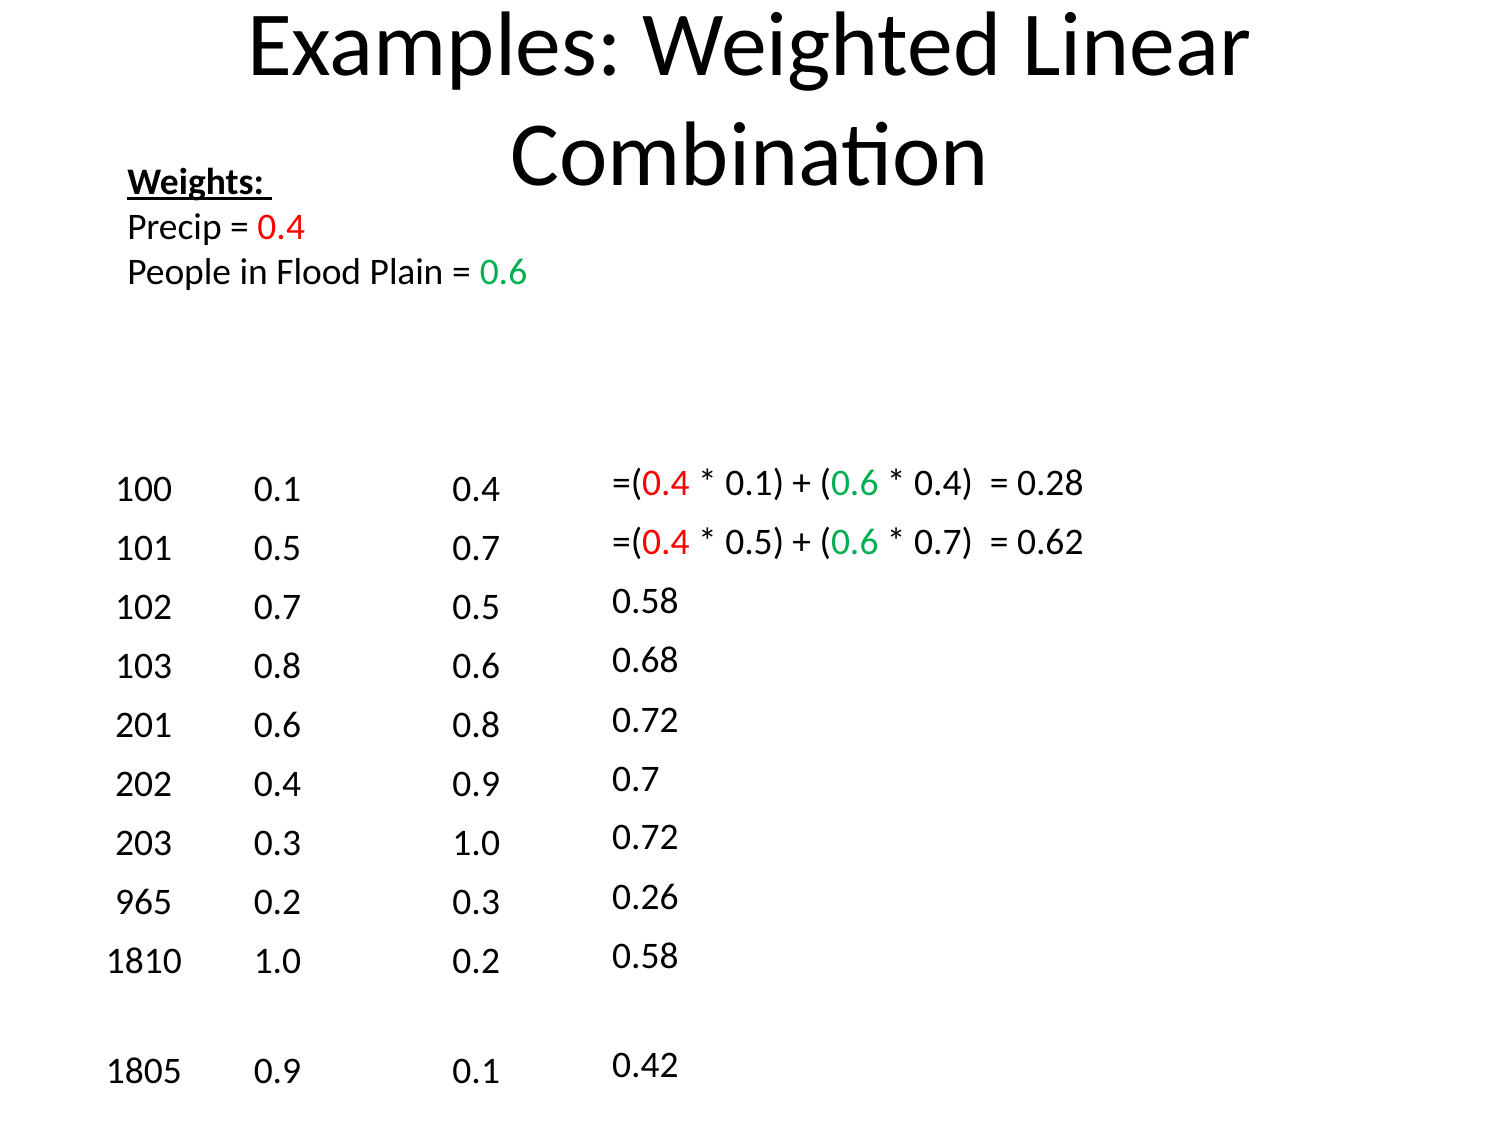

Examples: Weighted Linear Combination
Weights:
Precip = 0.4
People in Flood Plain = 0.6
| HUC ID | Standardized Precipitation | Standardized People in Flood Plain | Weighted Linear Combination |
| --- | --- | --- | --- |
| 100 | 0.1 | 0.4 | =(0.4 \* 0.1) + (0.6 \* 0.4) = 0.28 |
| 101 | 0.5 | 0.7 | =(0.4 \* 0.5) + (0.6 \* 0.7) = 0.62 |
| 102 | 0.7 | 0.5 | 0.58 |
| 103 | 0.8 | 0.6 | 0.68 |
| 201 | 0.6 | 0.8 | 0.72 |
| 202 | 0.4 | 0.9 | 0.7 |
| 203 | 0.3 | 1.0 | 0.72 |
| 965 | 0.2 | 0.3 | 0.26 |
| 1810 | 1.0 | 0.2 | 0.58 |
| 1805 | 0.9 | 0.1 | 0.42 |